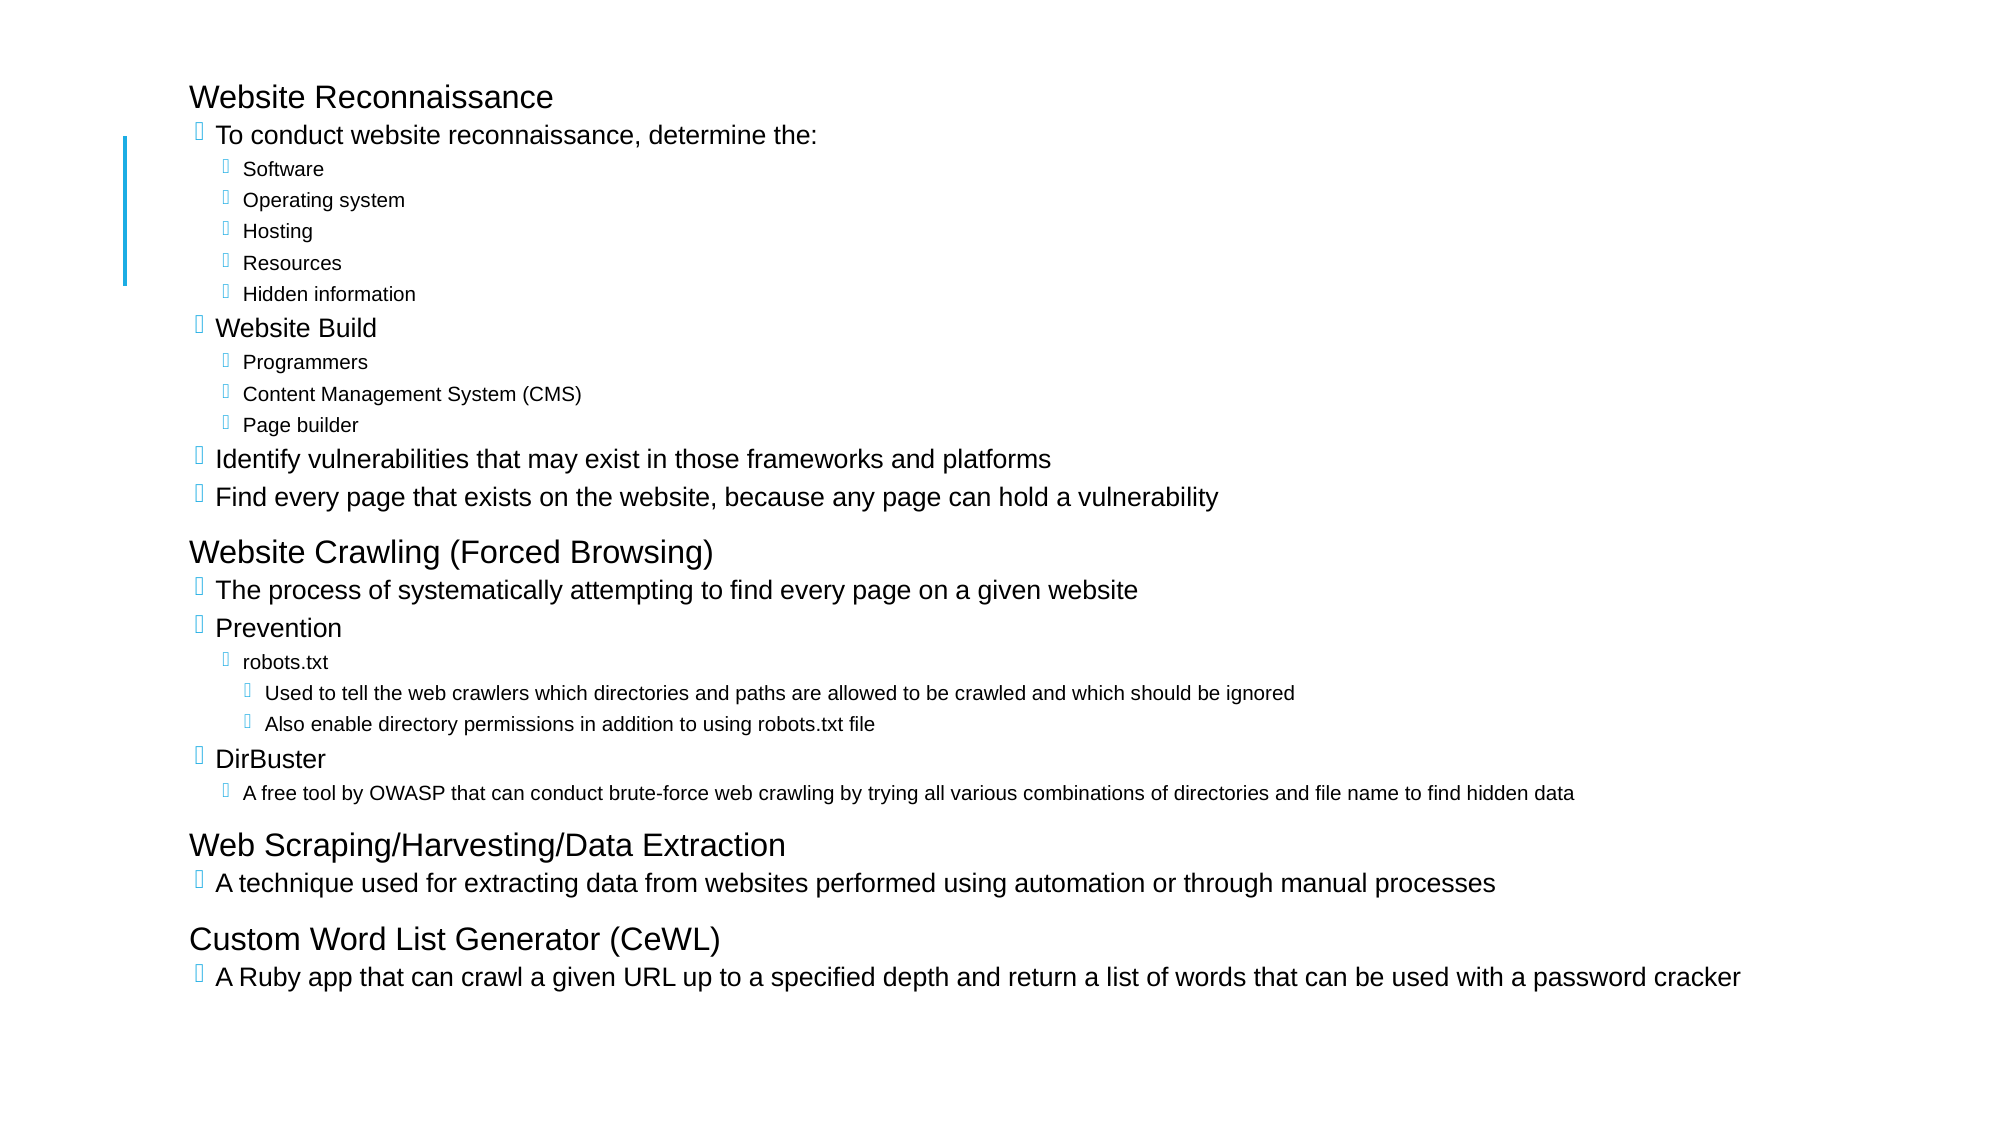

Website Reconnaissance
To conduct website reconnaissance, determine the:
Software
Operating system
Hosting
Resources
Hidden information
Website Build
Programmers
Content Management System (CMS)
Page builder
Identify vulnerabilities that may exist in those frameworks and platforms
Find every page that exists on the website, because any page can hold a vulnerability
Website Crawling (Forced Browsing)
The process of systematically attempting to find every page on a given website
Prevention
robots.txt
Used to tell the web crawlers which directories and paths are allowed to be crawled and which should be ignored
Also enable directory permissions in addition to using robots.txt file
DirBuster
A free tool by OWASP that can conduct brute-force web crawling by trying all various combinations of directories and file name to find hidden data
Web Scraping/Harvesting/Data Extraction
A technique used for extracting data from websites performed using automation or through manual processes
Custom Word List Generator (CeWL)
A Ruby app that can crawl a given URL up to a specified depth and return a list of words that can be used with a password cracker